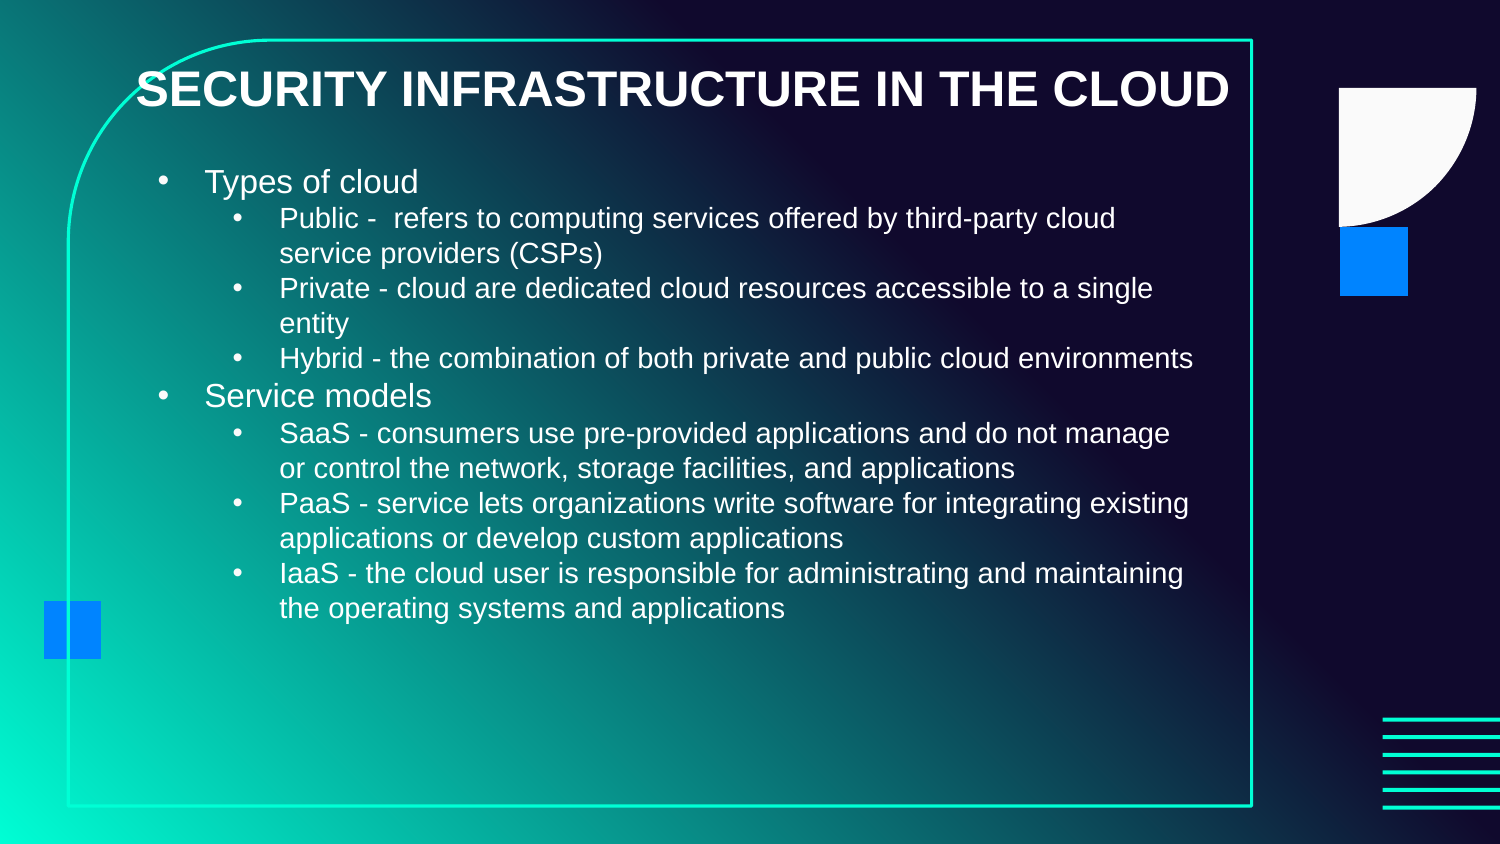

# SECURITY INFRASTRUCTURE IN THE CLOUD

Types of cloud
Public -  refers to computing services offered by third-party cloud service providers (CSPs)
Private - cloud are dedicated cloud resources accessible to a single entity
Hybrid - the combination of both private and public cloud environments
Service models
SaaS - consumers use pre-provided applications and do not manage or control the network, storage facilities, and applications
PaaS - service lets organizations write software for integrating existing applications or develop custom applications
IaaS - the cloud user is responsible for administrating and maintaining the operating systems and applications